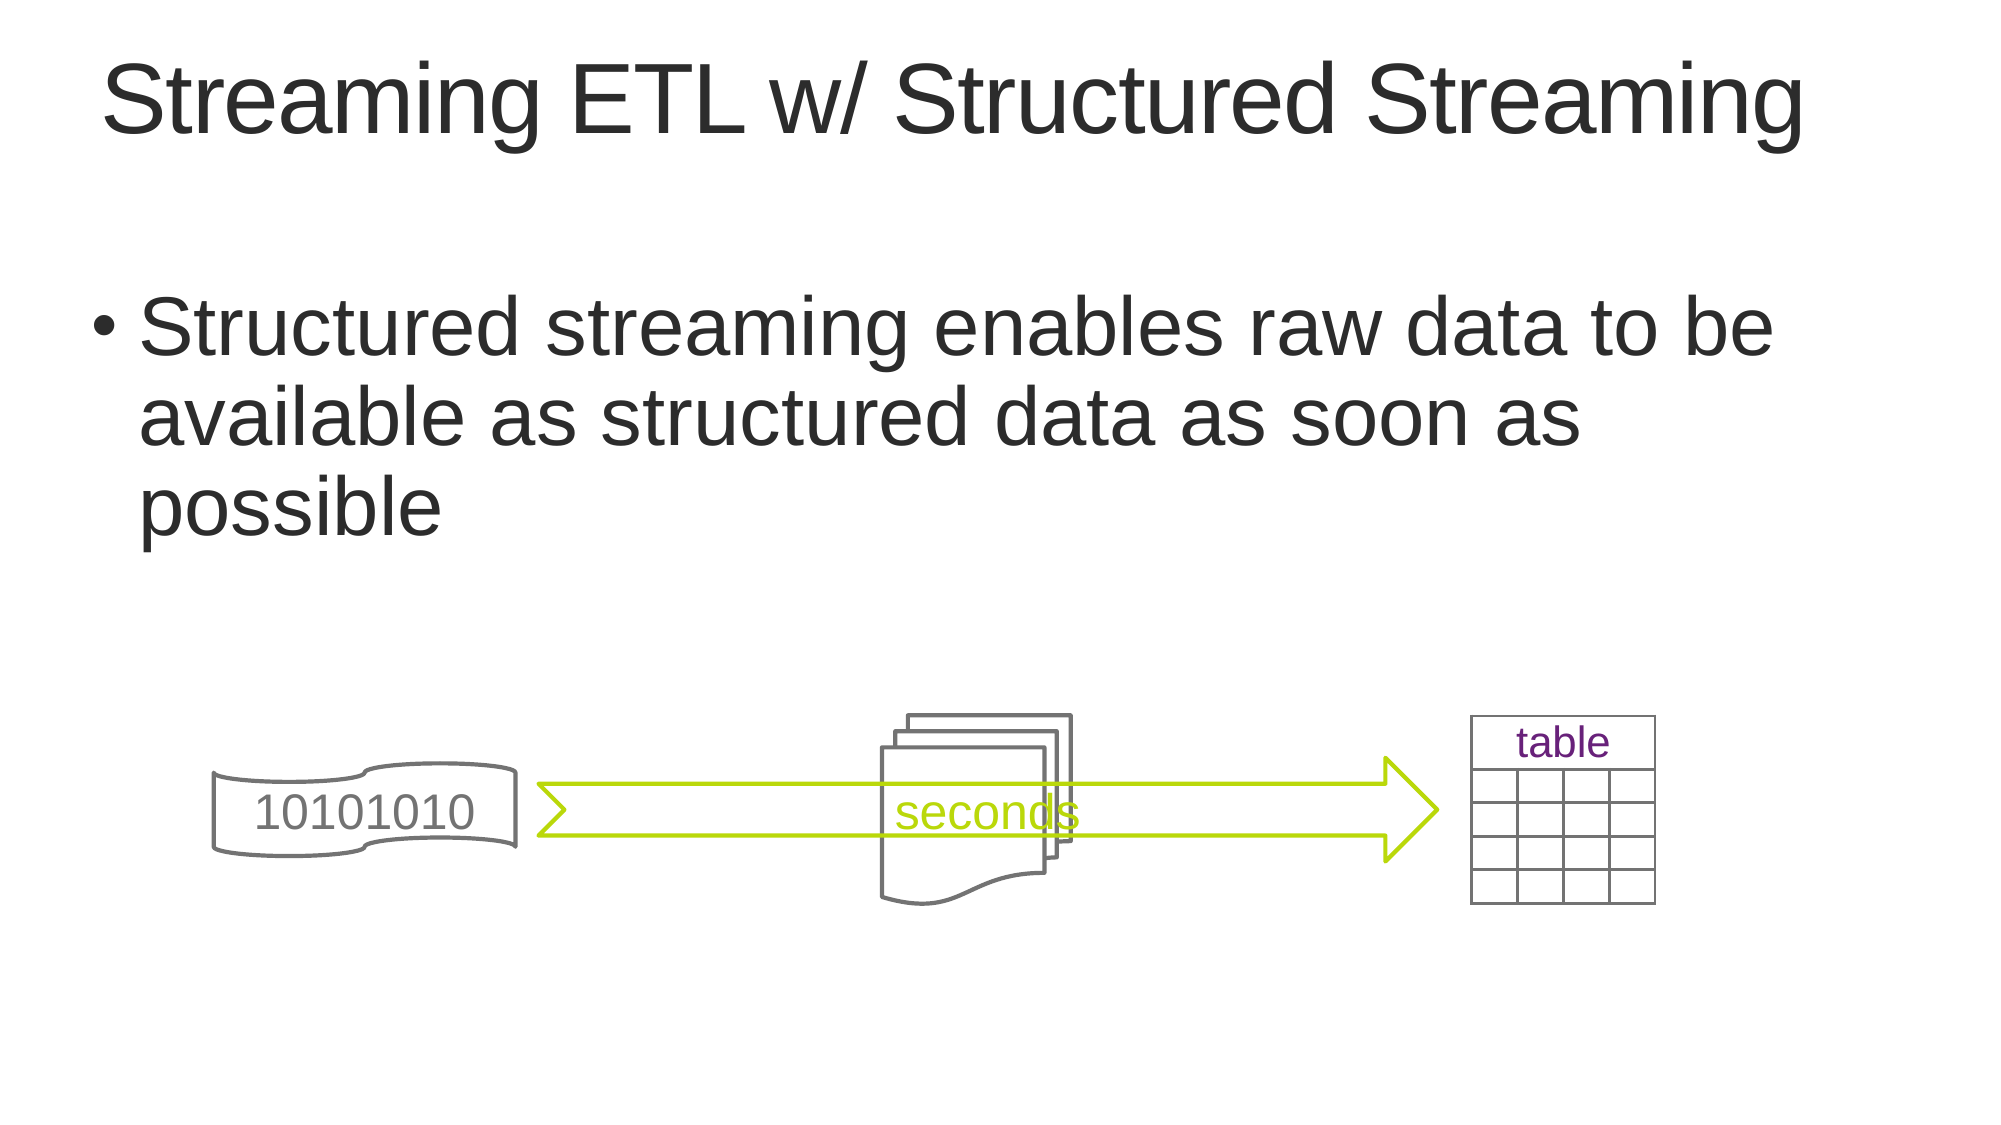

# Streaming ETL w/ Structured Streaming
Structured streaming enables raw data to be available as structured data as soon as possible

| table |  |  |  |
| --- | --- | --- | --- |
|  |  |  |  |
|  |  |  |  |
|  |  |  |  |
|  |  |  |  |
seconds
10101010